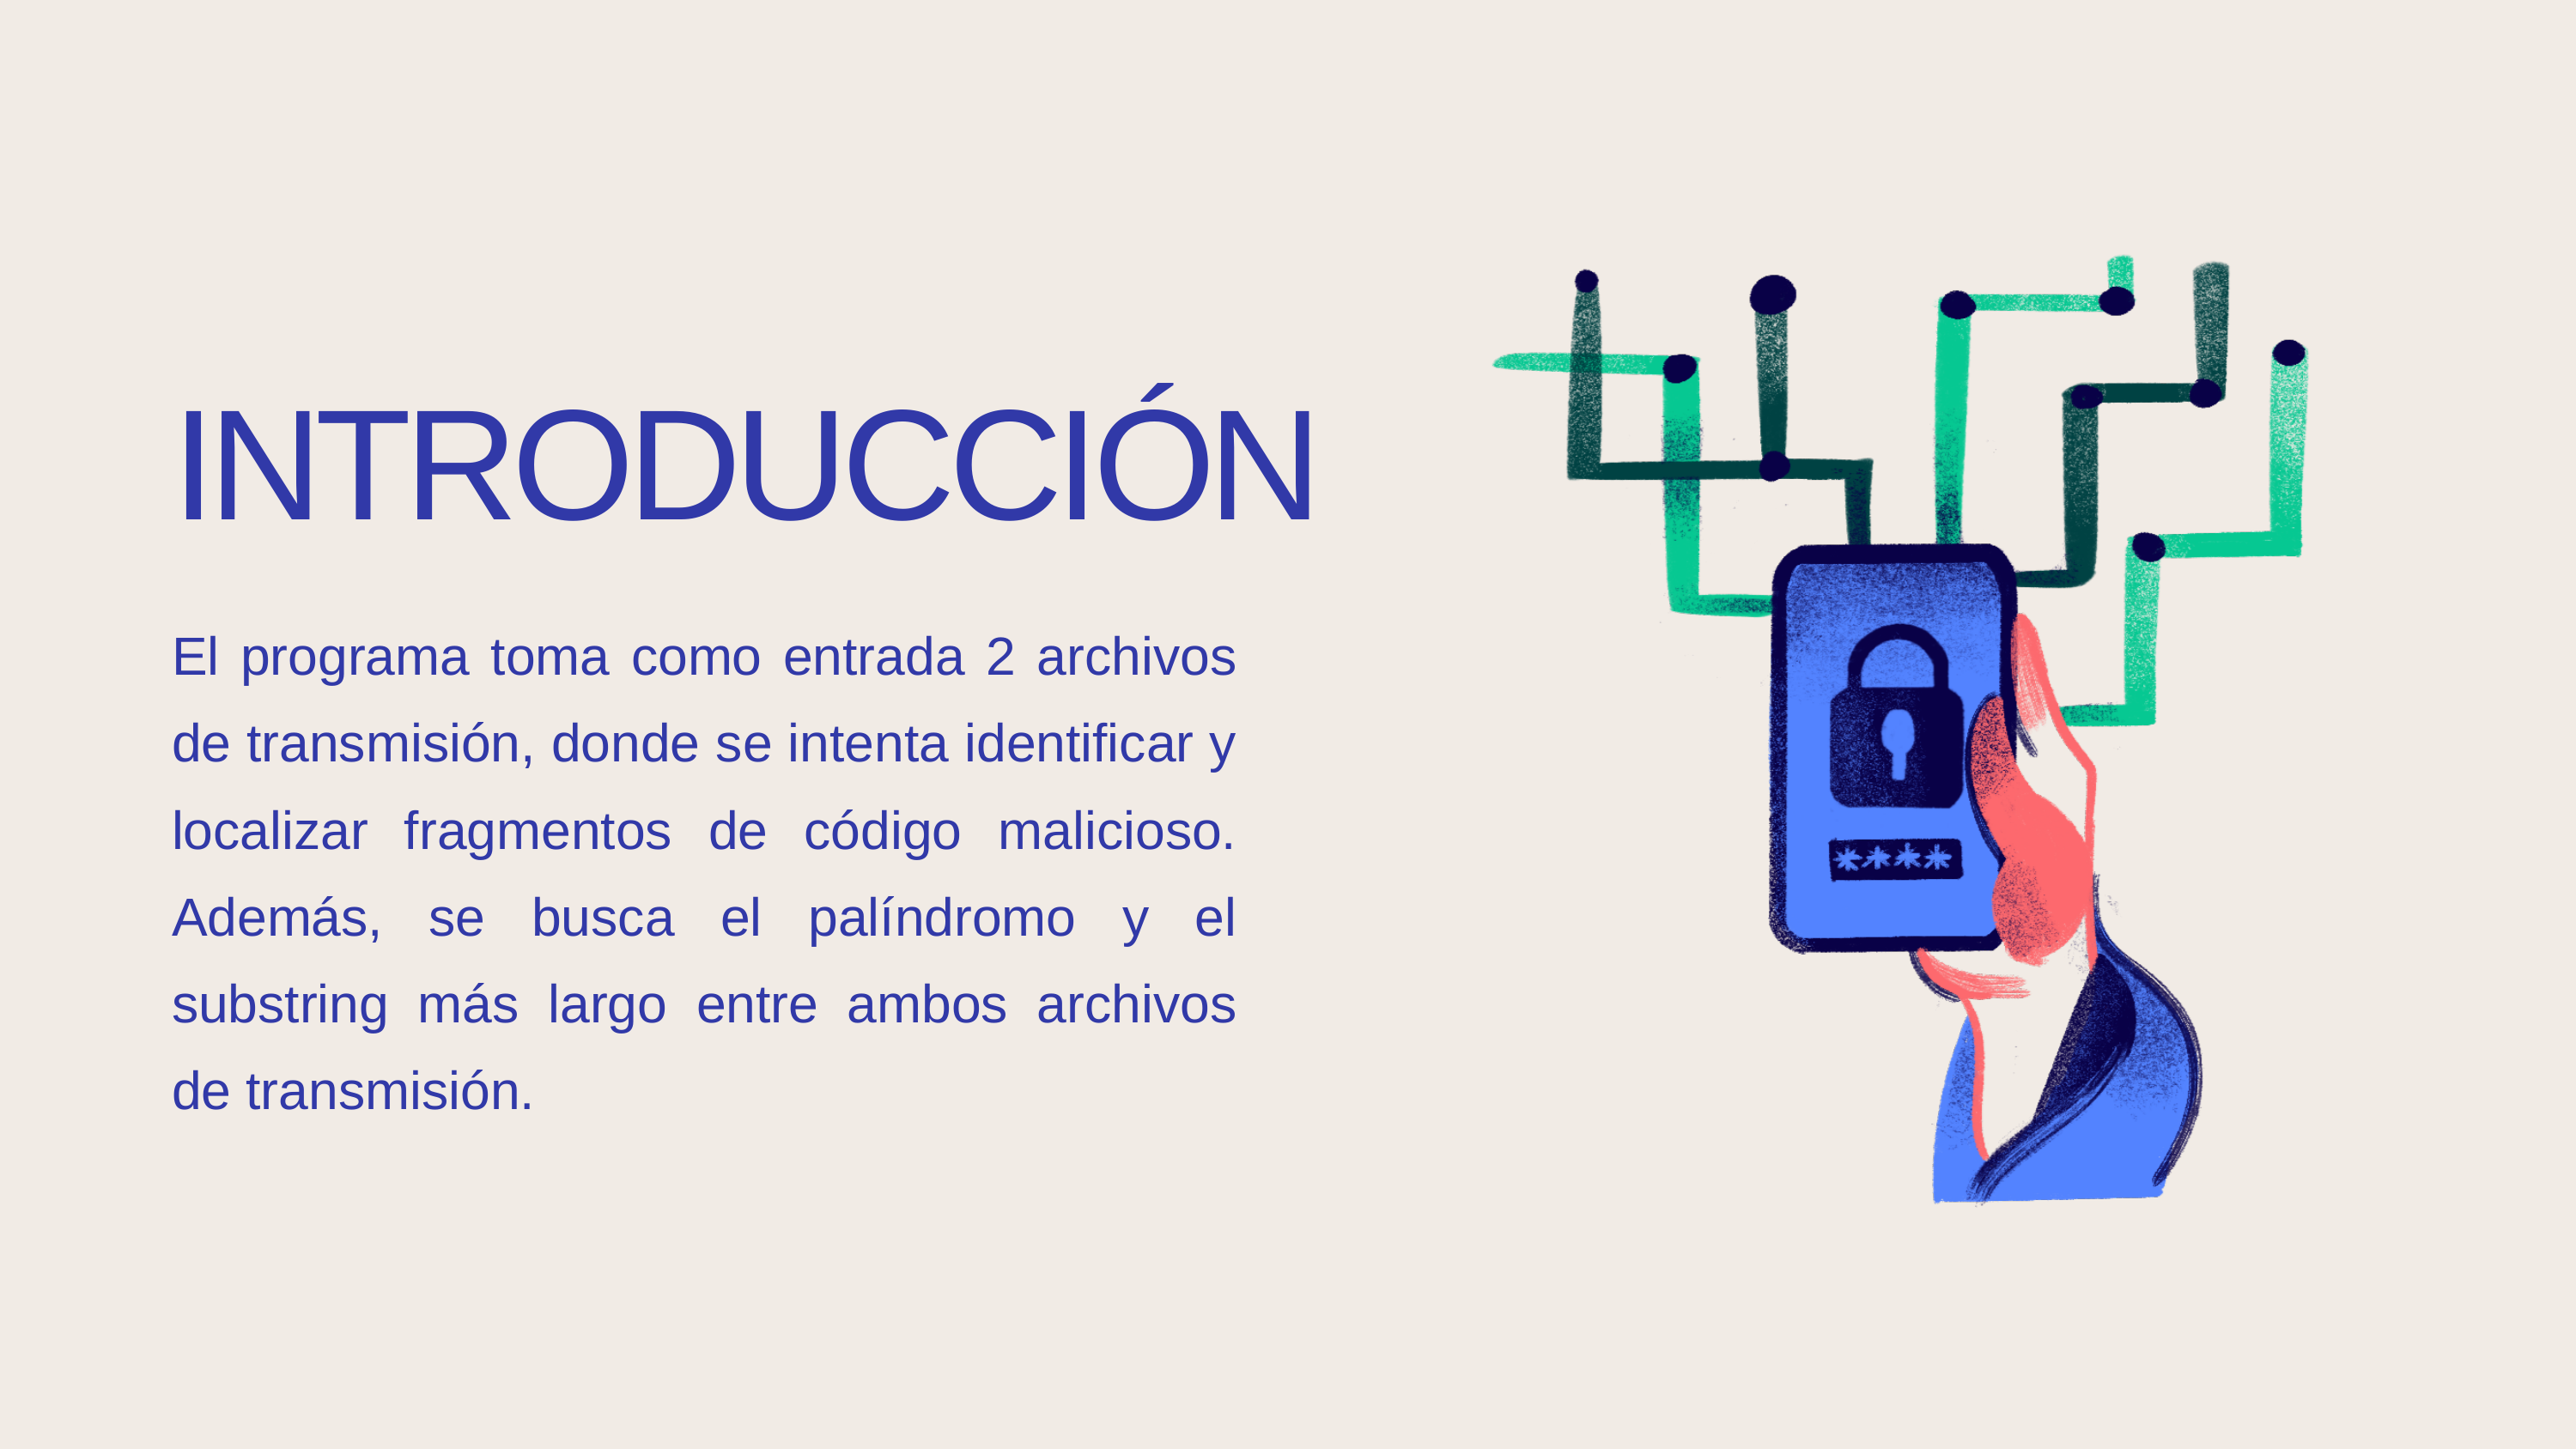

INTRODUCCIÓN
El programa toma como entrada 2 archivos de transmisión, donde se intenta identificar y localizar fragmentos de código malicioso. Además, se busca el palíndromo y el substring más largo entre ambos archivos de transmisión.